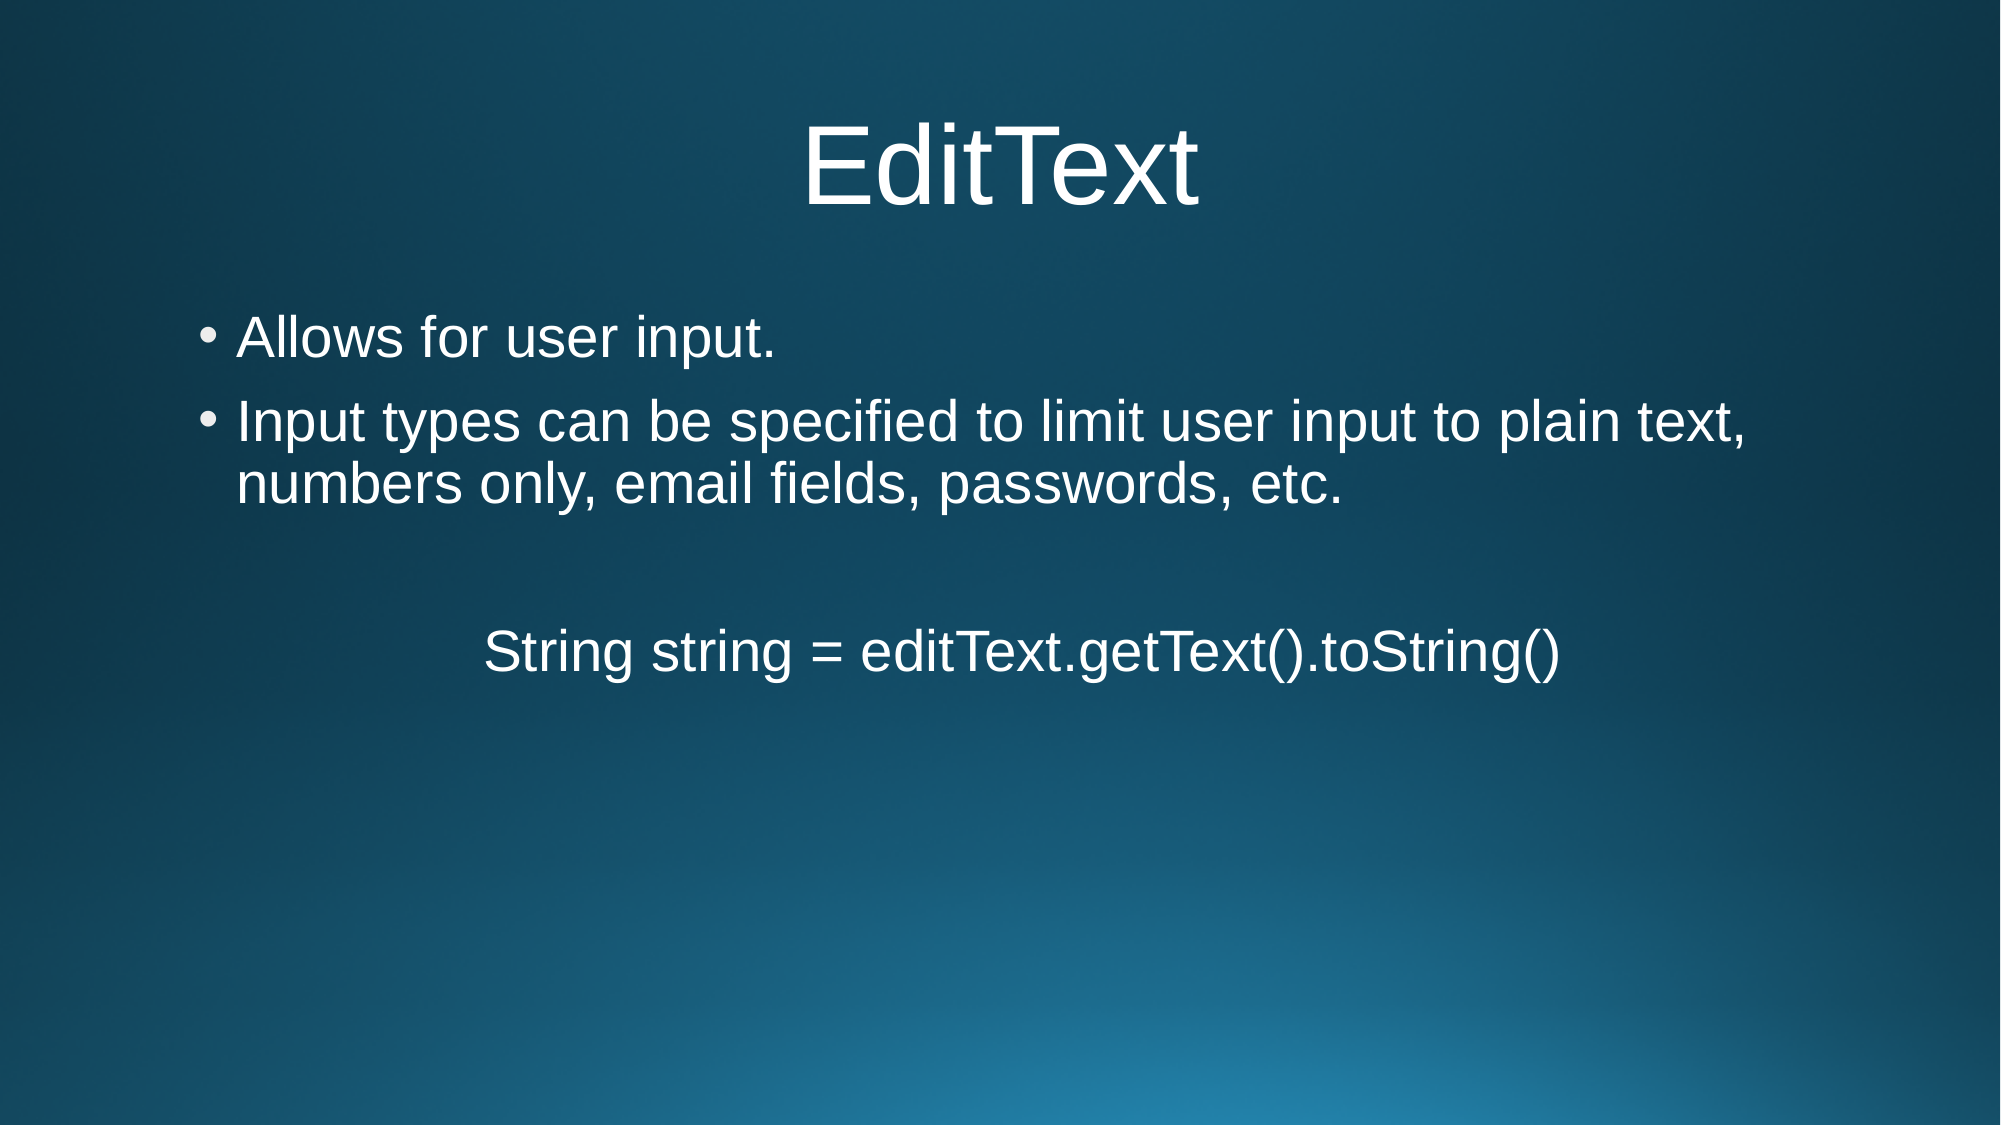

# EditText
Allows for user input.
Input types can be specified to limit user input to plain text, numbers only, email fields, passwords, etc.

String string = editText.getText().toString()